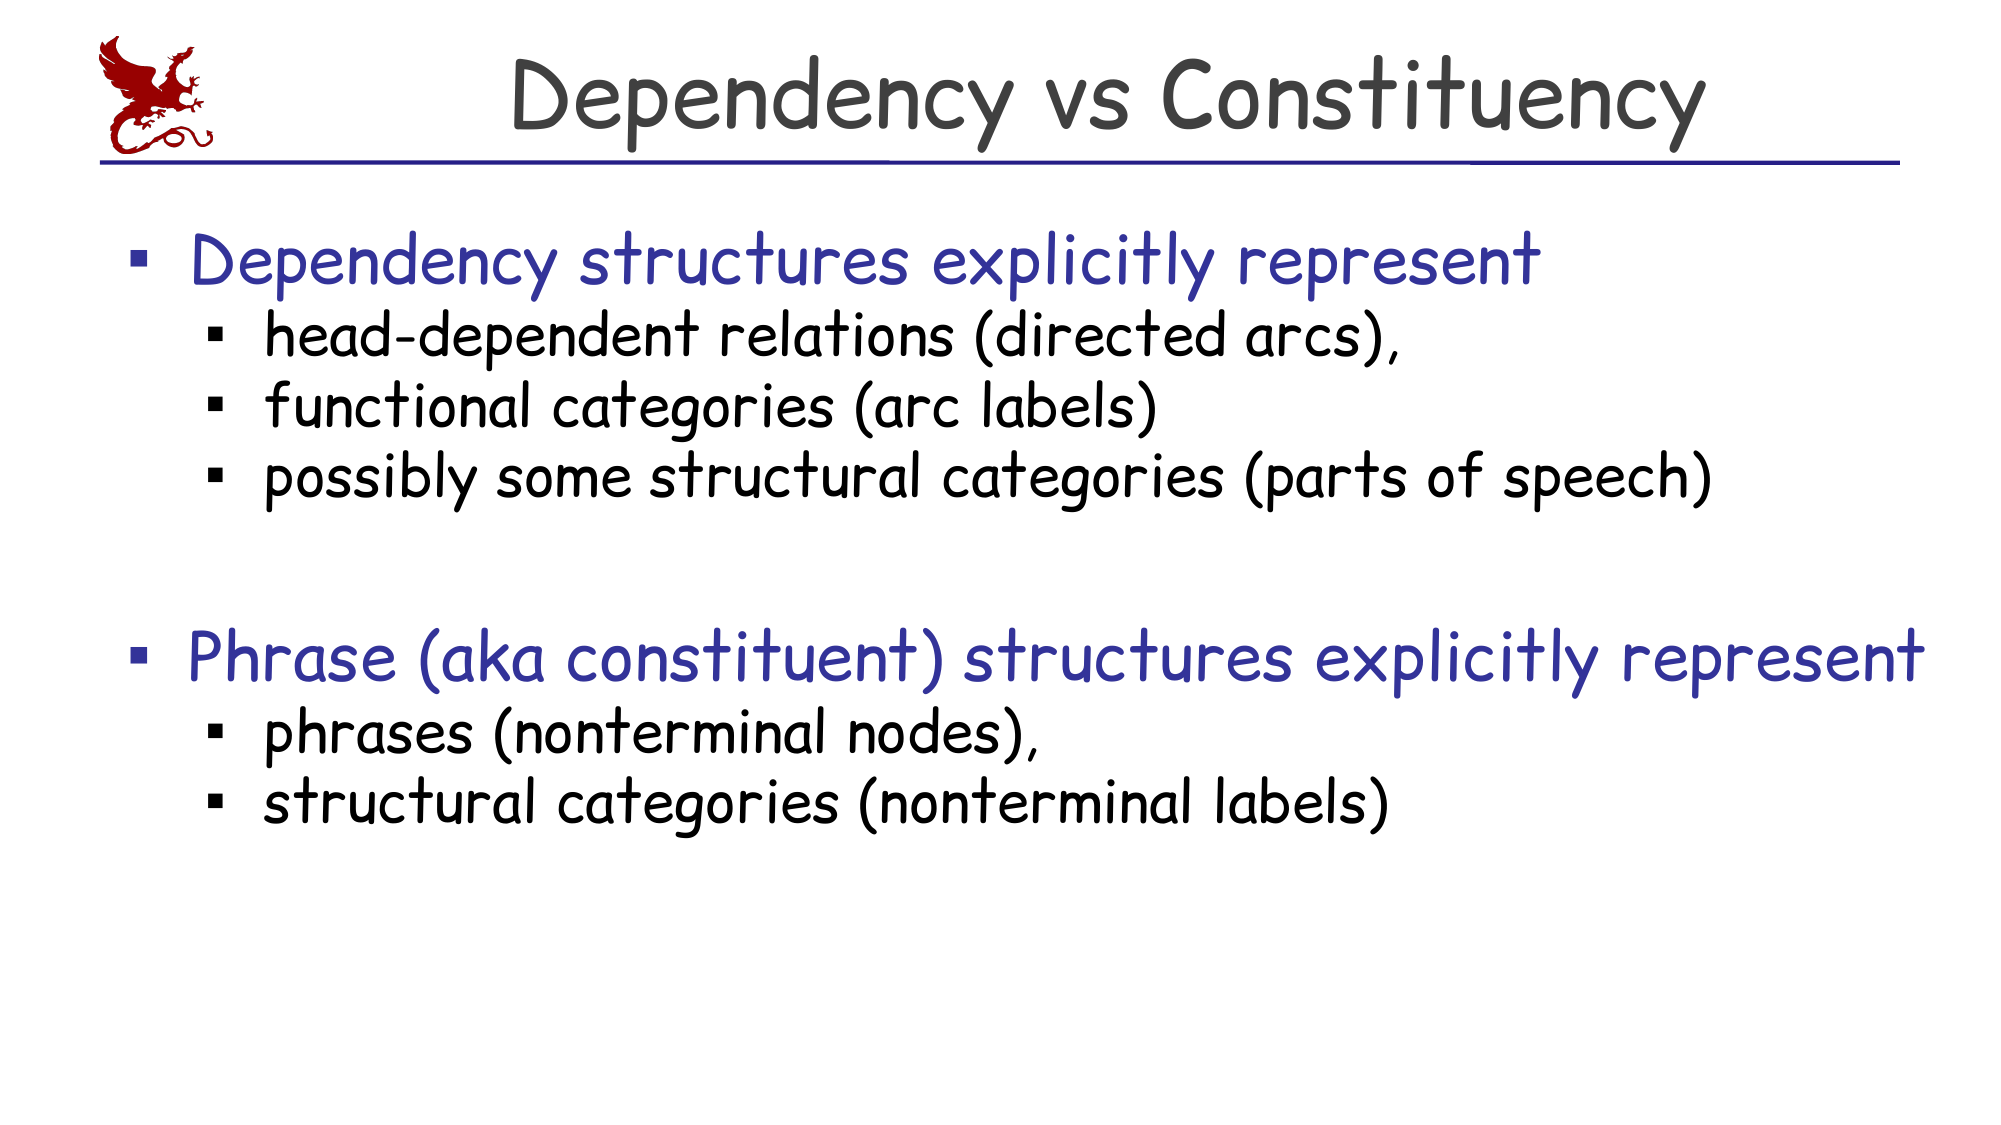

# Dependency vs Constituency
Dependency structures explicitly represent
head-dependent relations (directed arcs),
functional categories (arc labels)
possibly some structural categories (parts of speech)

Phrase (aka constituent) structures explicitly represent
phrases (nonterminal nodes),
structural categories (nonterminal labels)